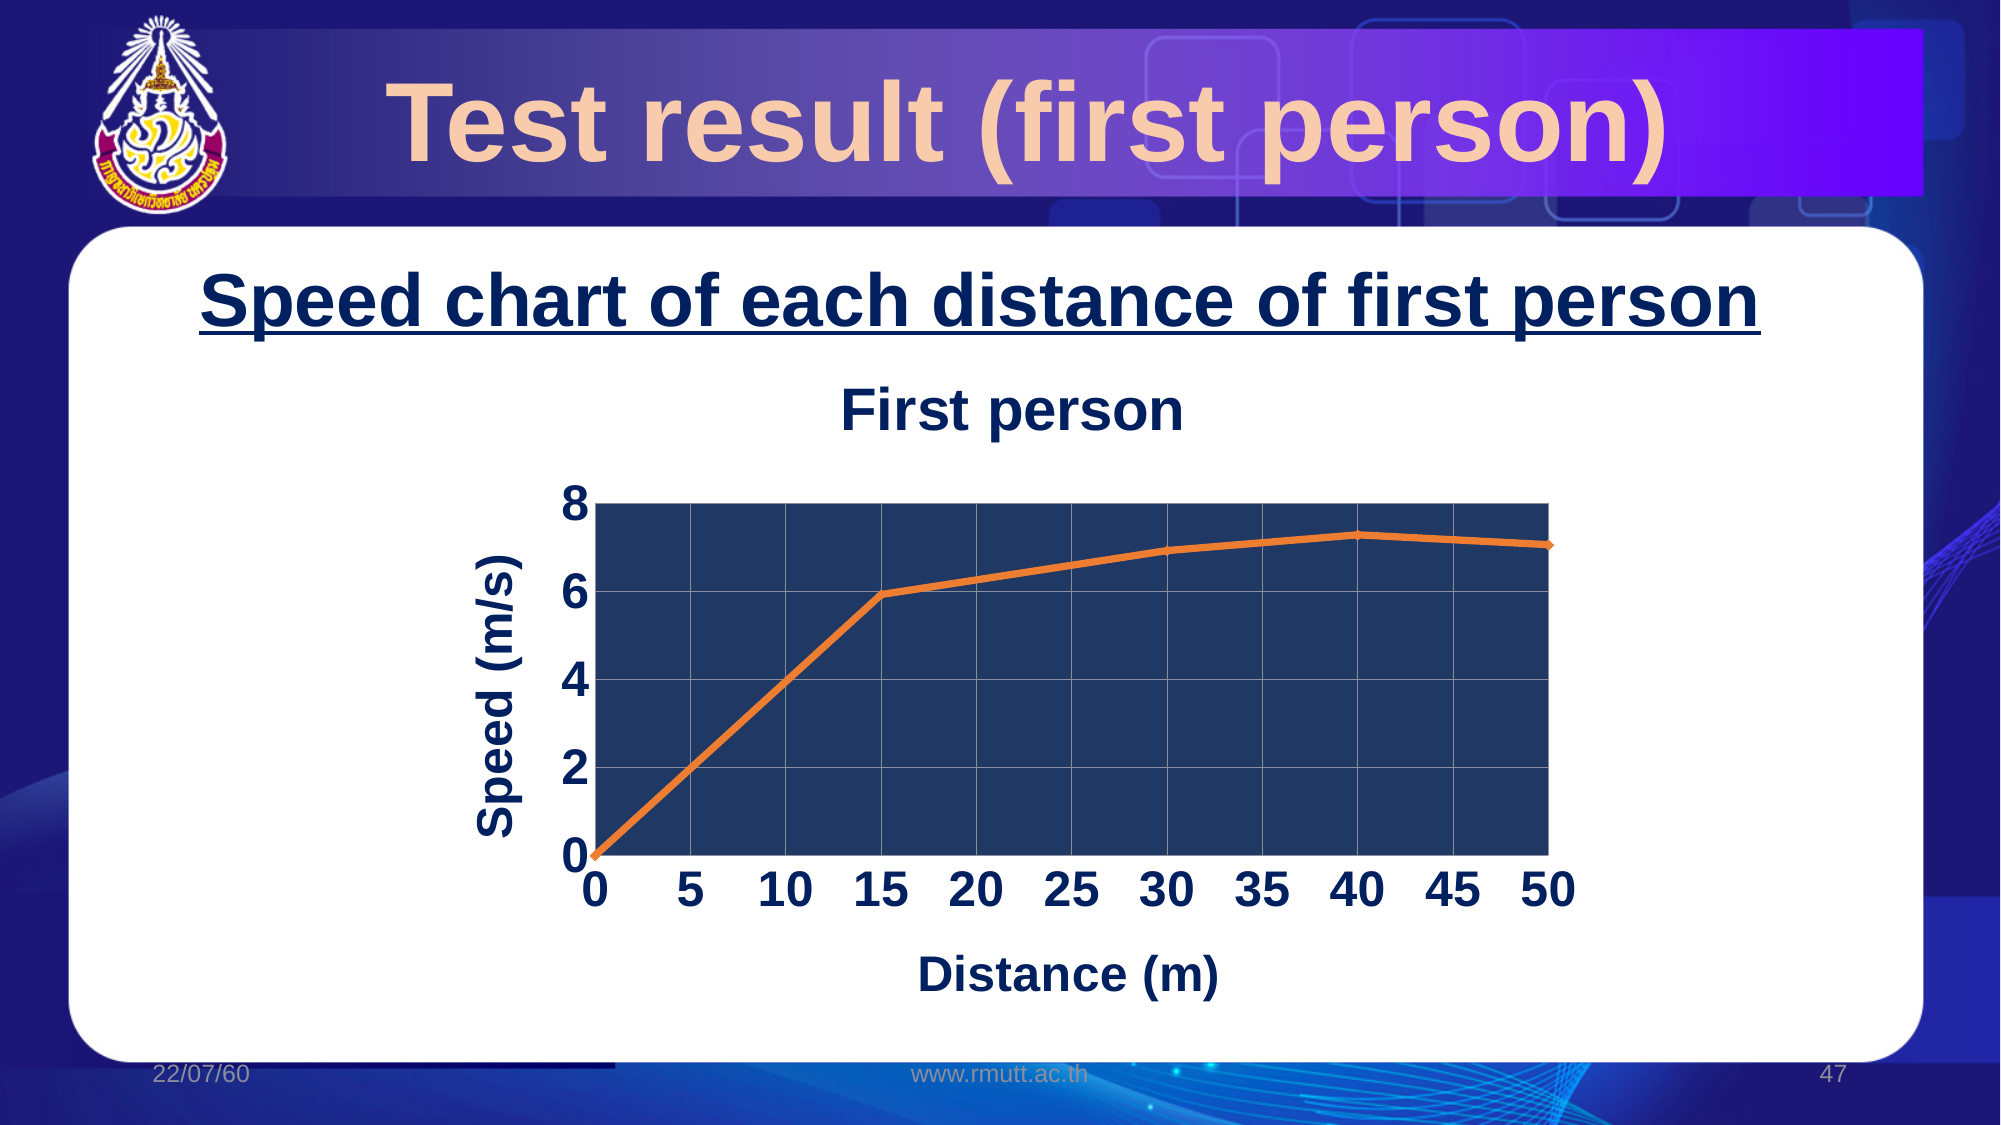

# Test result (first person)
Speed chart of each distance of first person

### Chart: First person

| Category |  |
|---|---|
22/07/60
www.rmutt.ac.th
47